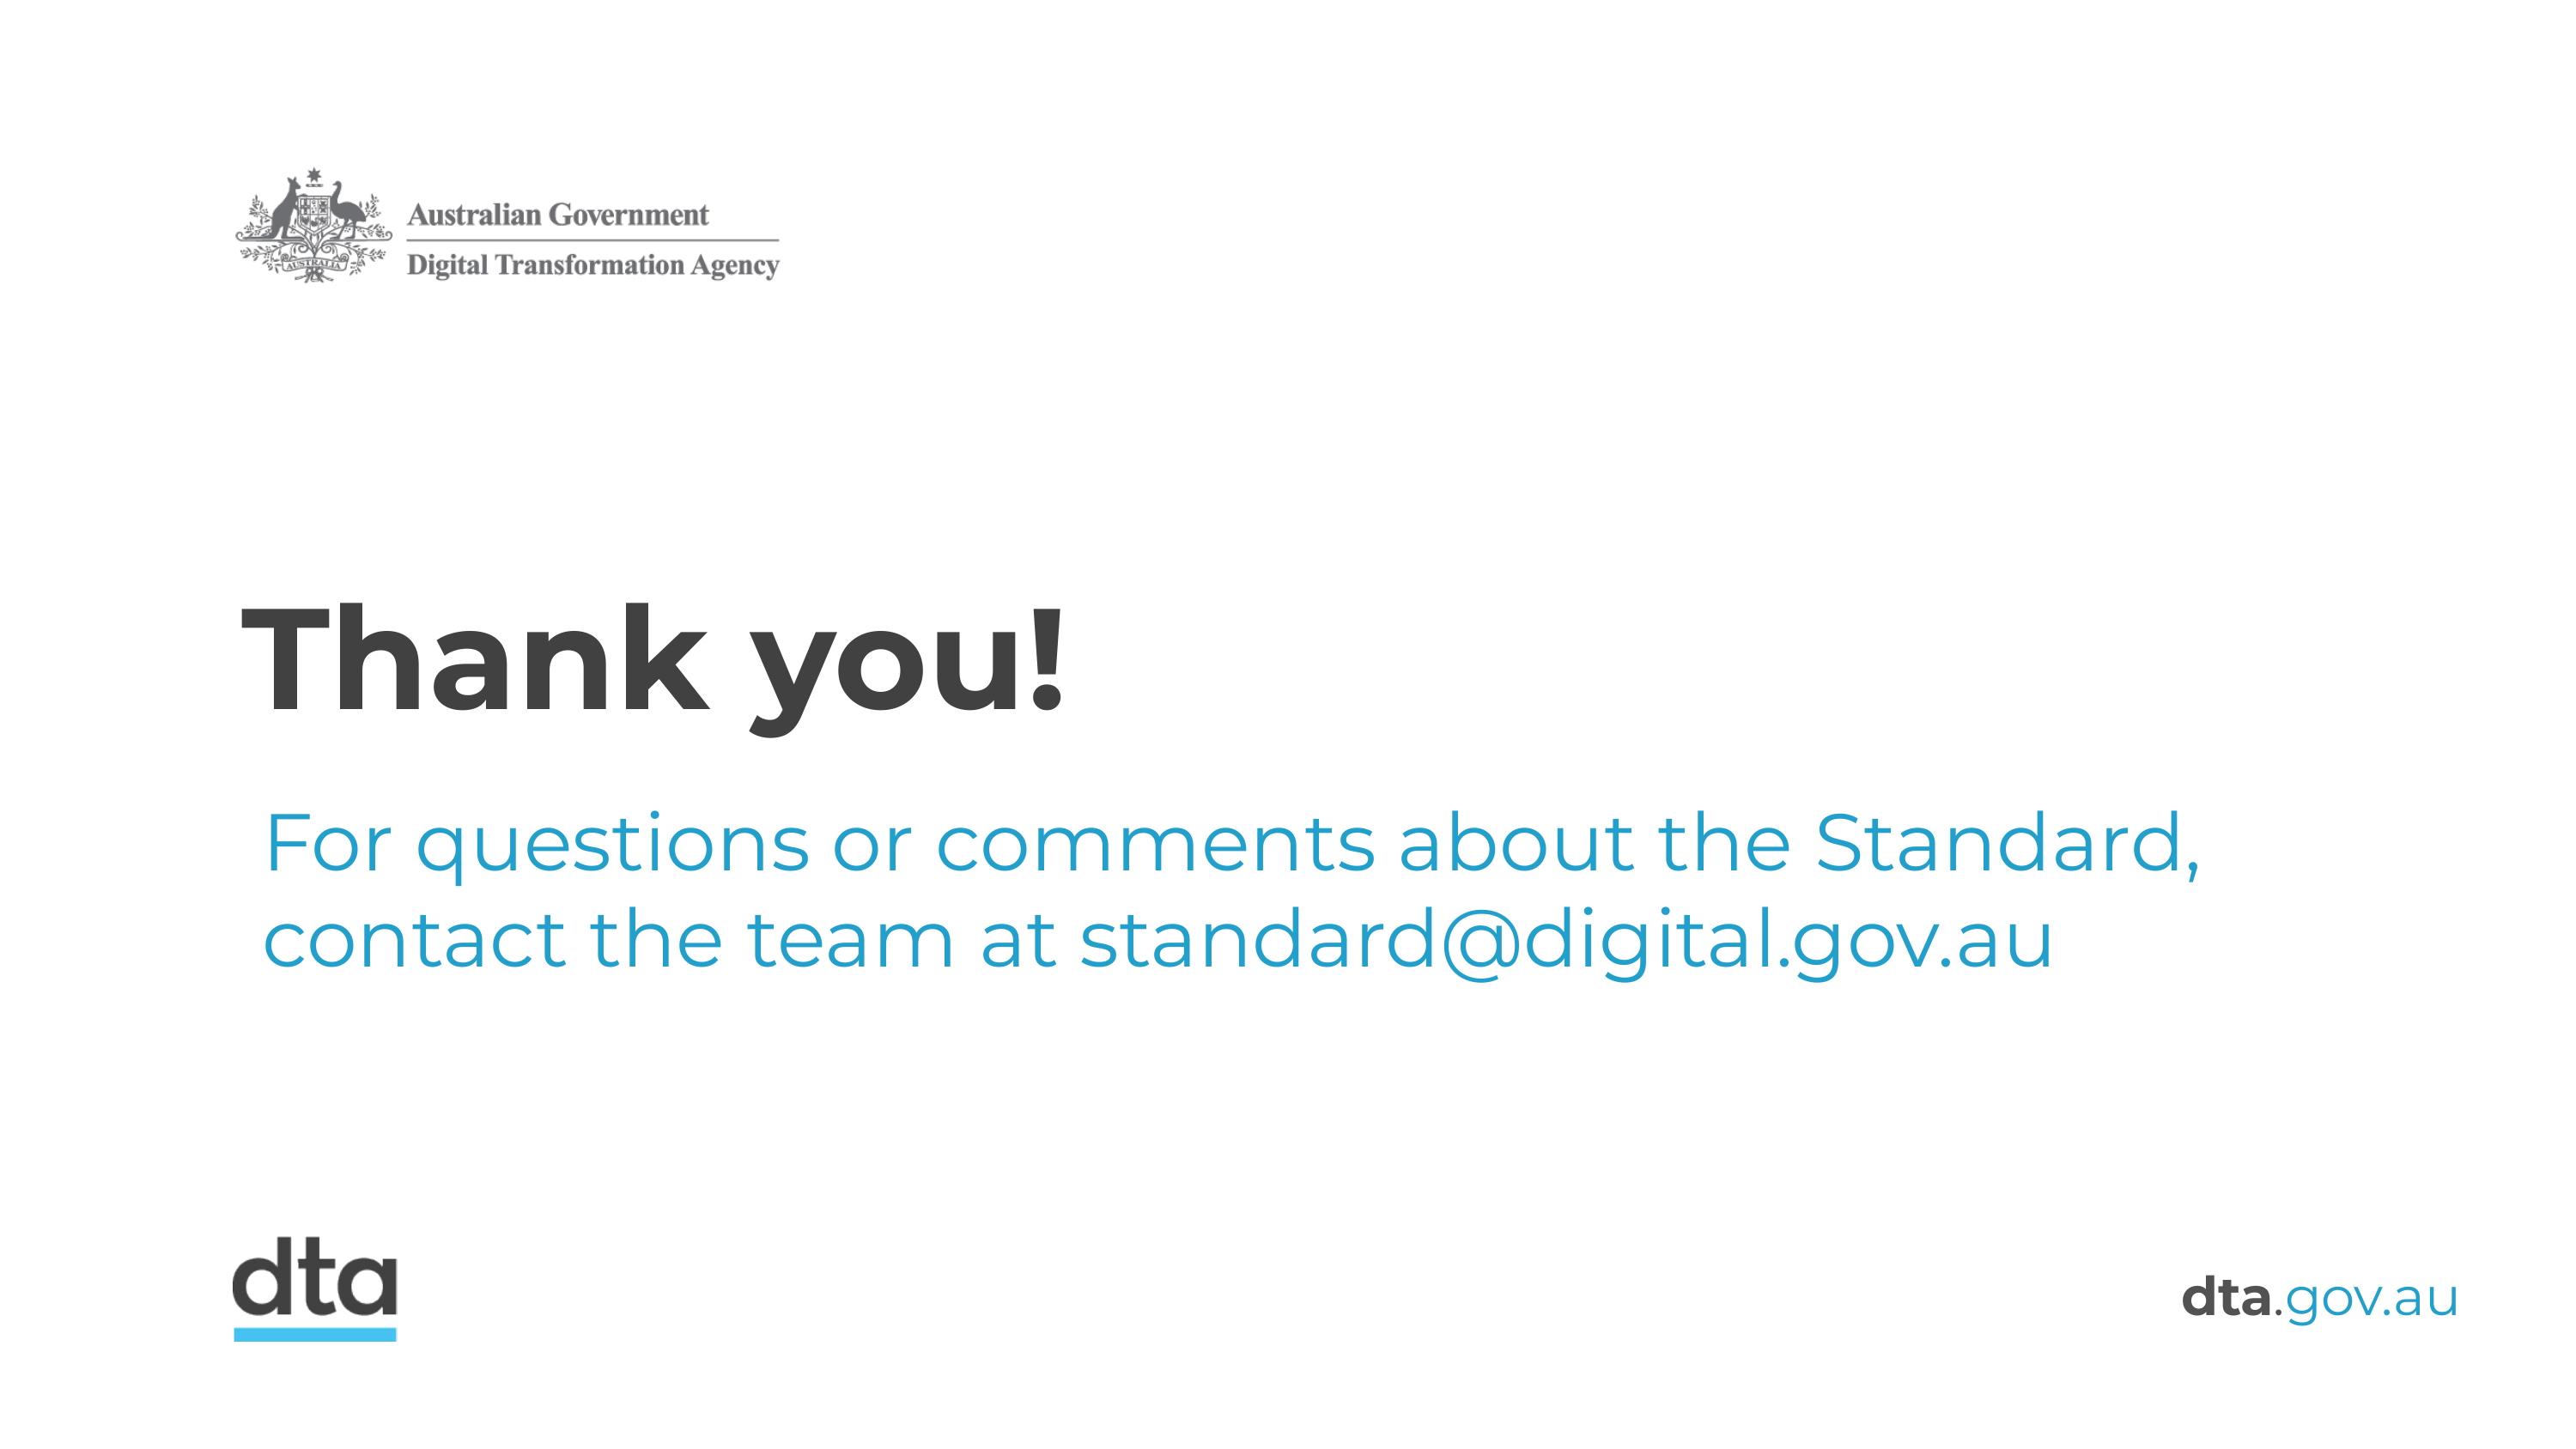

# Thank you!
For questions or comments about the Standard, contact the team at standard@digital.gov.au